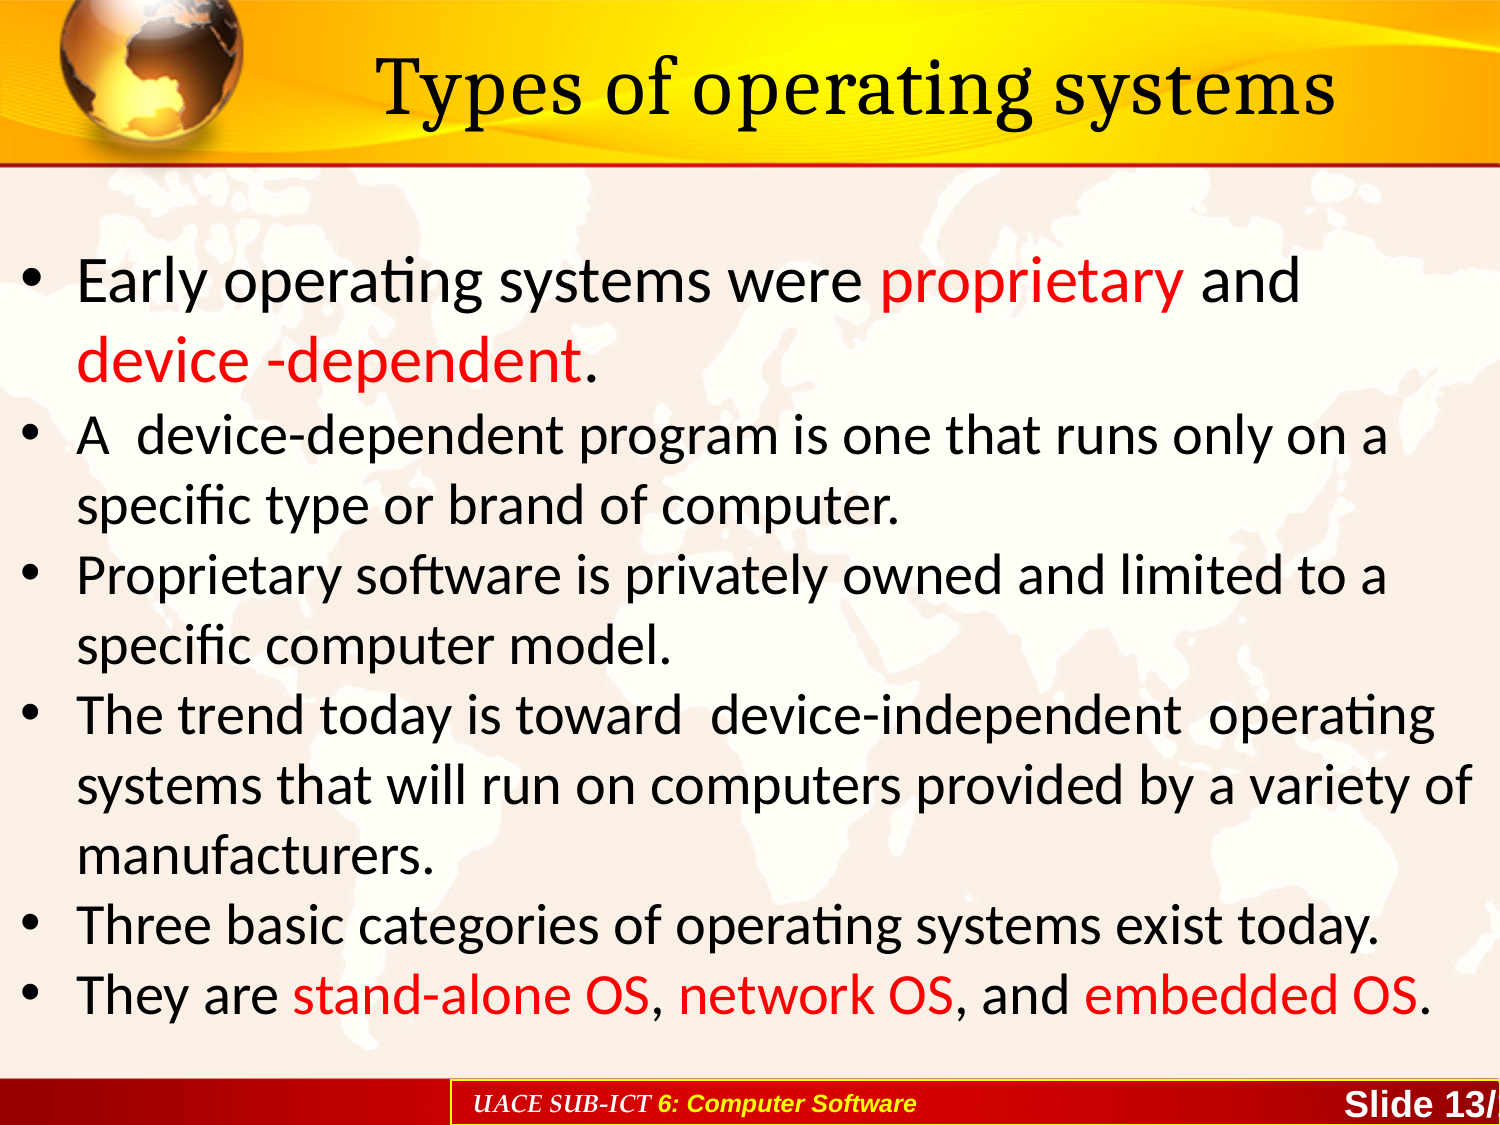

# Types of operating systems
Early operating systems were proprietary and device -dependent.
A  device-dependent program is one that runs only on a specific type or brand of computer.
Proprietary software is privately owned and limited to a specific computer model.
The trend today is toward  device-independent  operating systems that will run on computers provided by a variety of manufacturers.
Three basic categories of operating systems exist today.
They are stand-alone OS, network OS, and embedded OS.